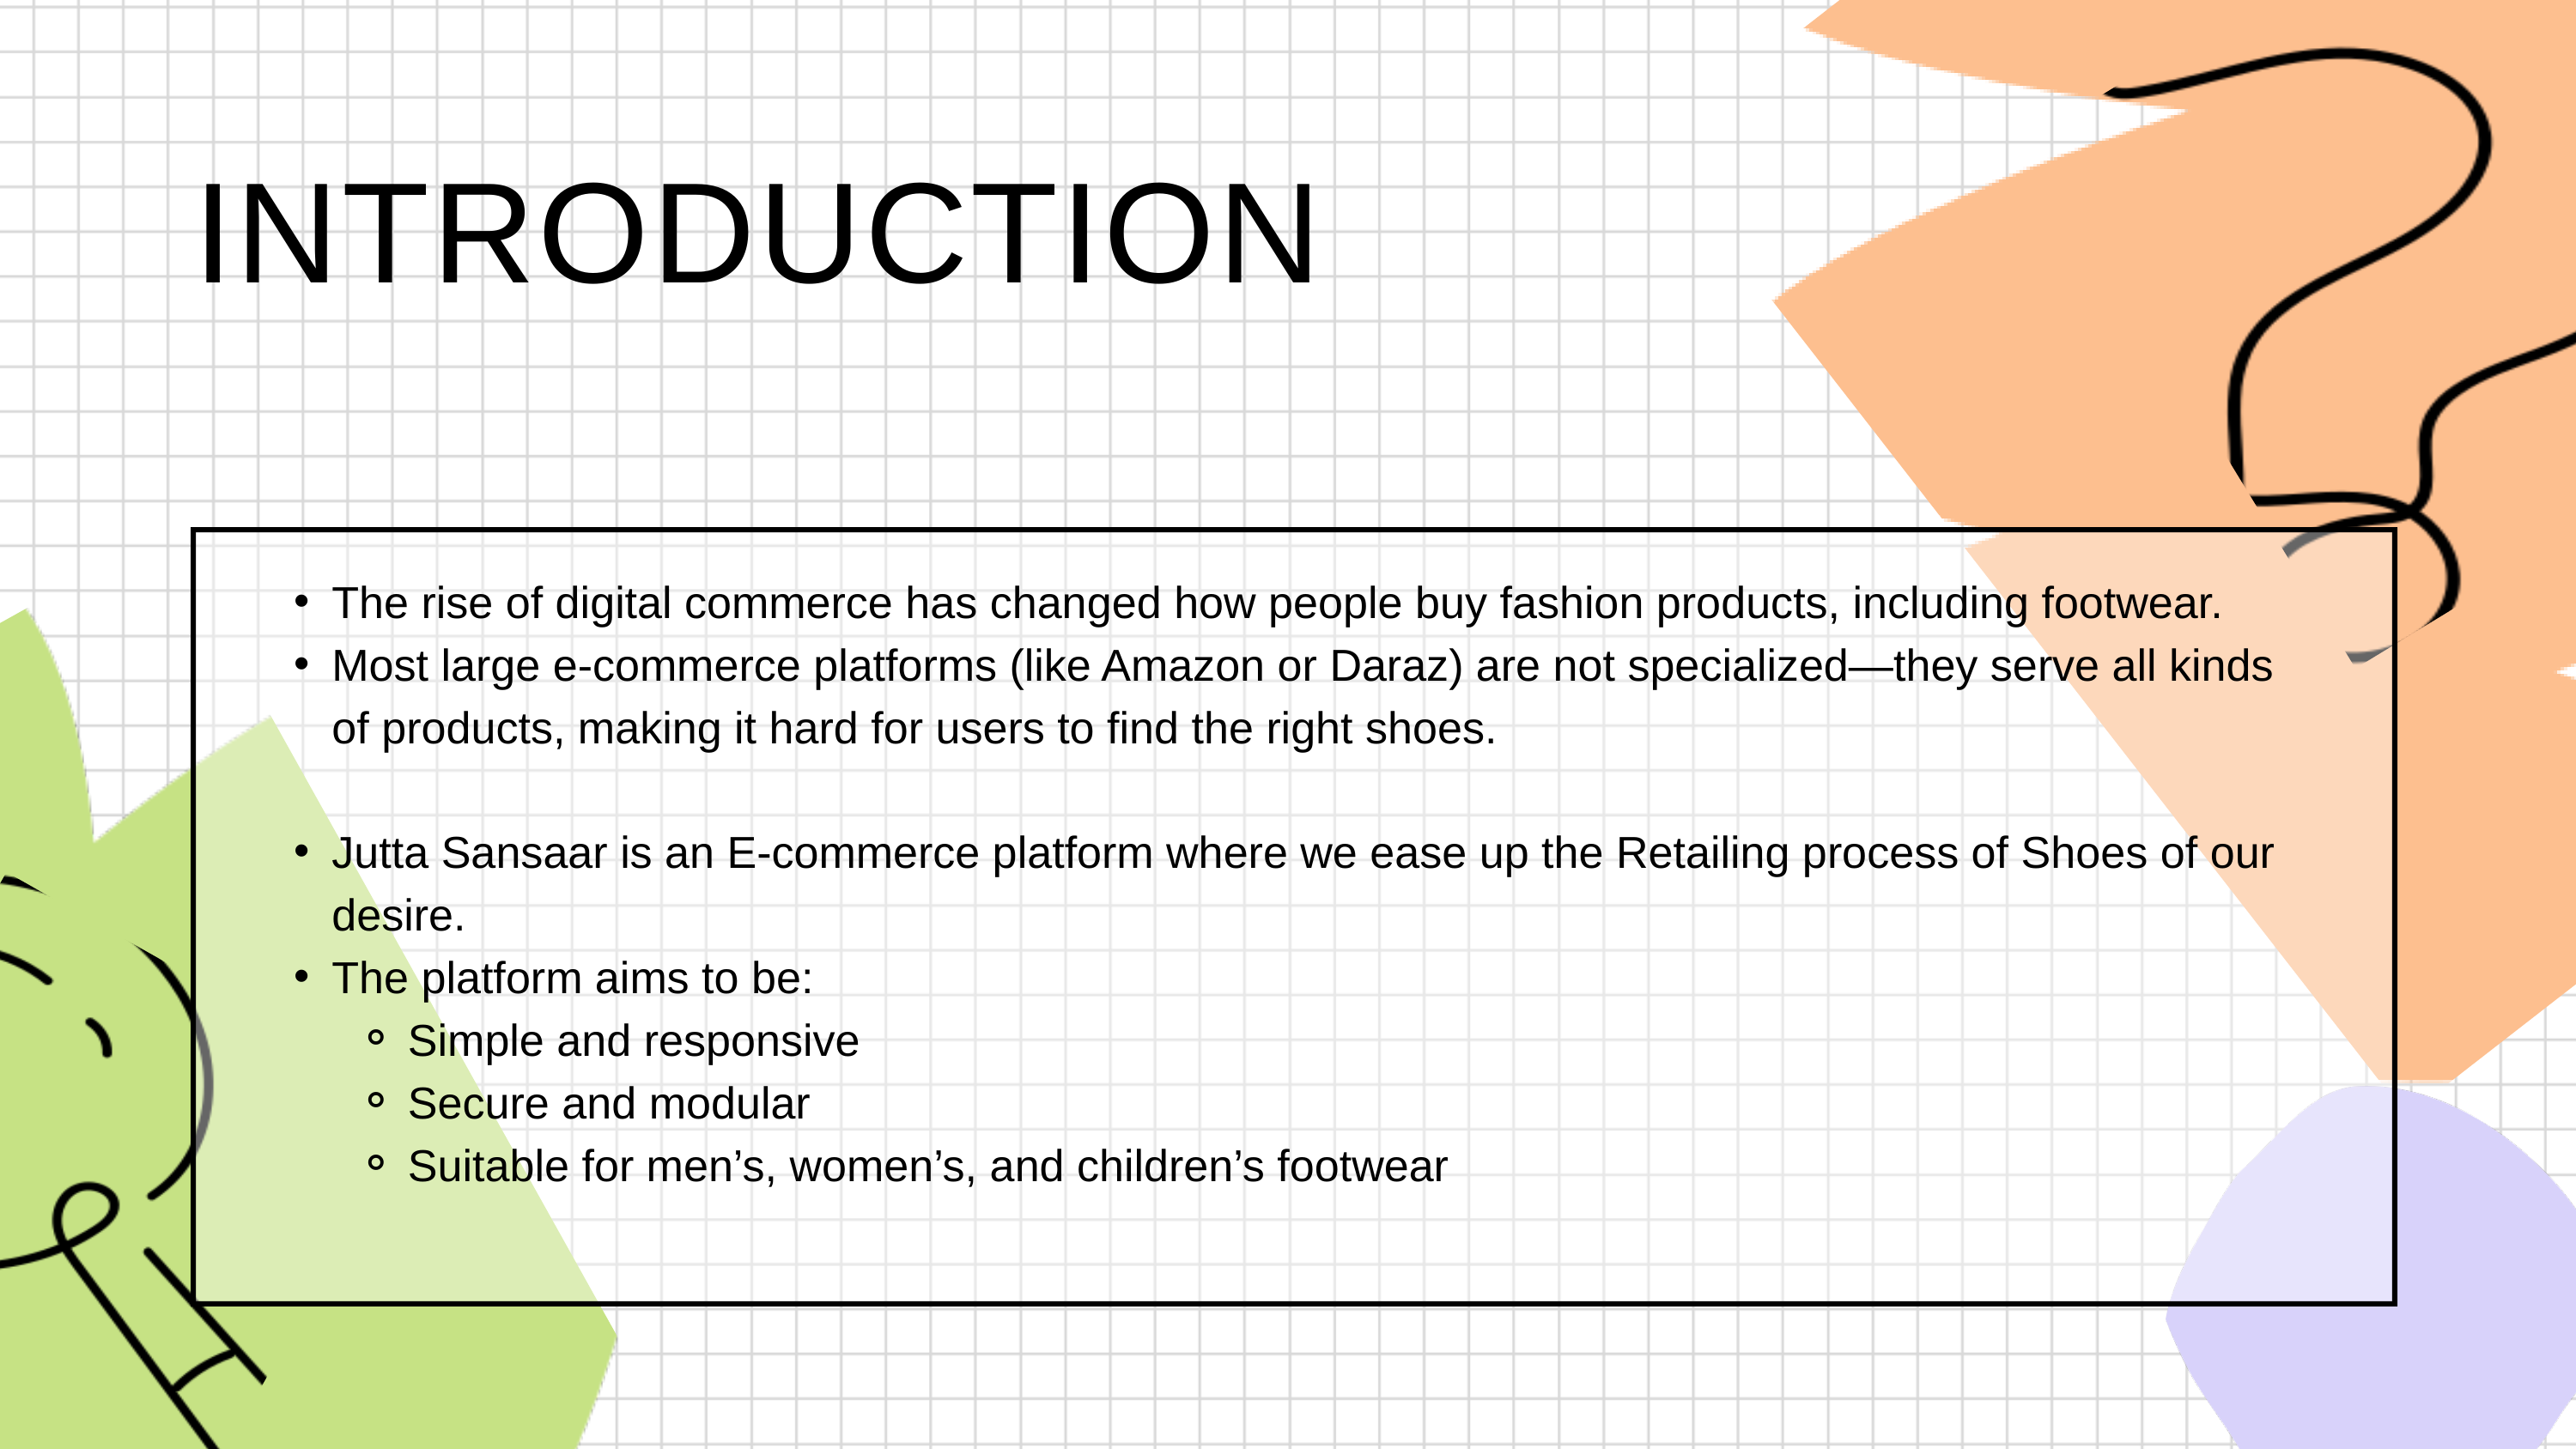

INTRODUCTION

The rise of digital commerce has changed how people buy fashion products, including footwear.
Most large e-commerce platforms (like Amazon or Daraz) are not specialized—they serve all kinds of products, making it hard for users to find the right shoes.

Jutta Sansaar is an E-commerce platform where we ease up the Retailing process of Shoes of our desire.
The platform aims to be:
Simple and responsive
Secure and modular
Suitable for men’s, women’s, and children’s footwear